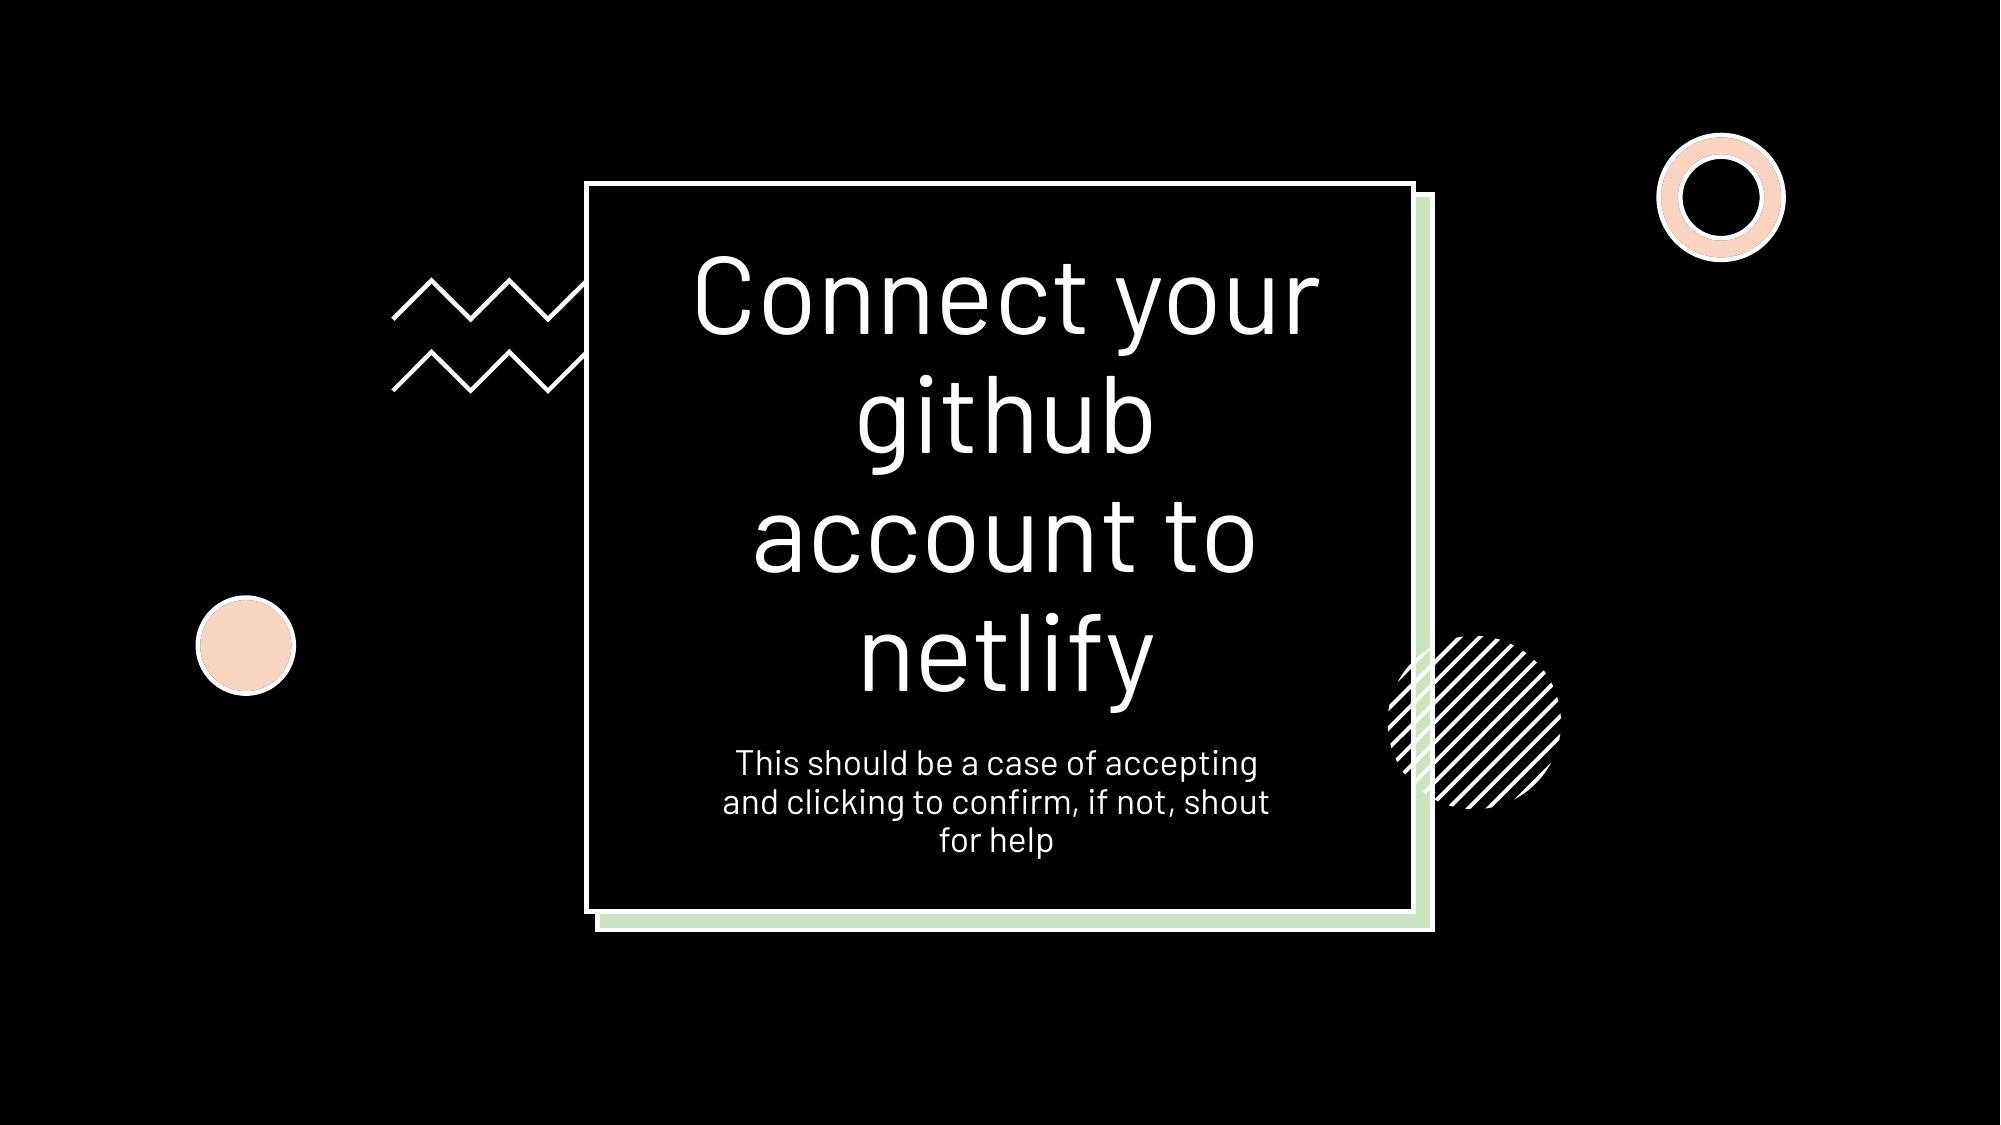

# Connect your github account to netlify

This should be a case of accepting and clicking to confirm, if not, shout for help